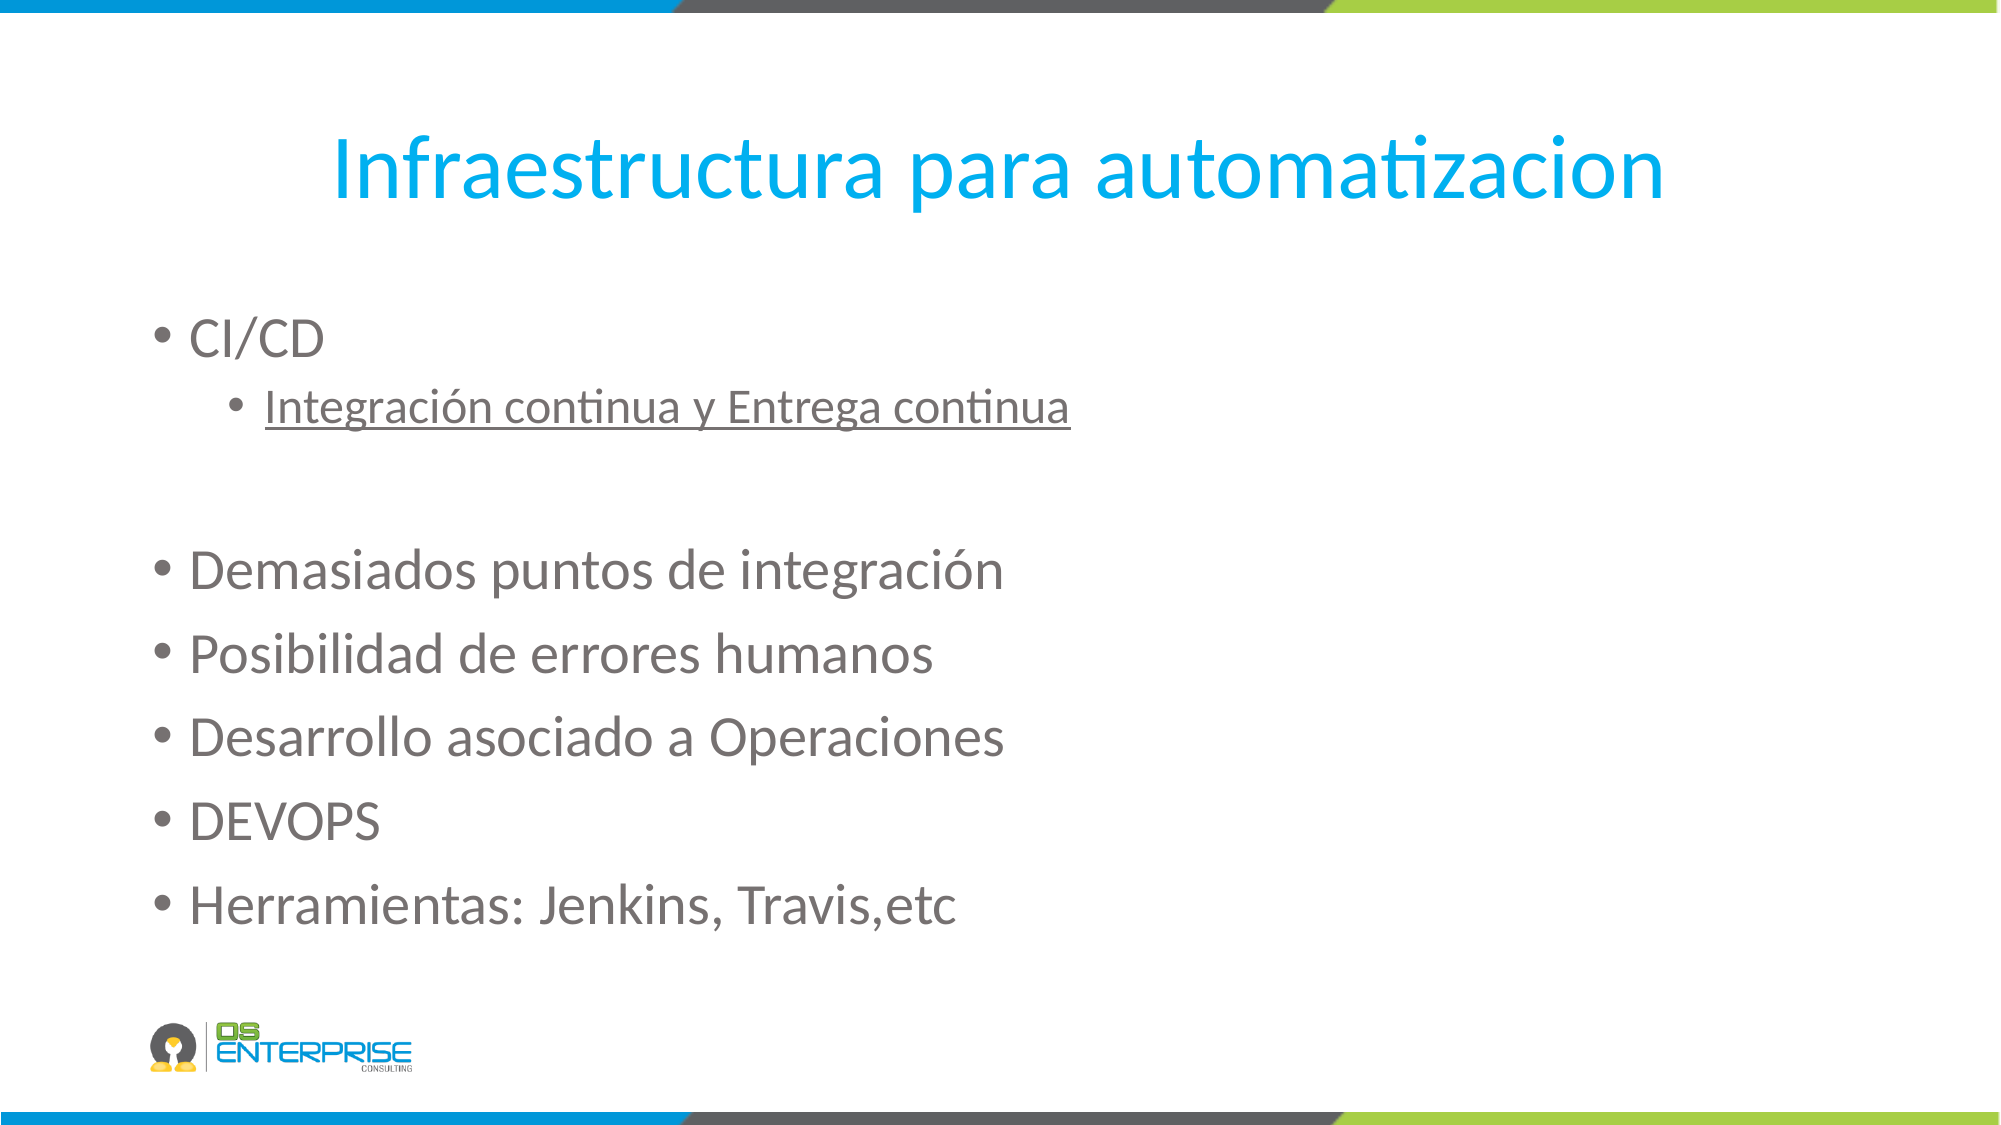

# Infraestructura para automatizacion
CI/CD
Integración continua y Entrega continua

Demasiados puntos de integración
Posibilidad de errores humanos
Desarrollo asociado a Operaciones
DEVOPS
Herramientas: Jenkins, Travis,etc